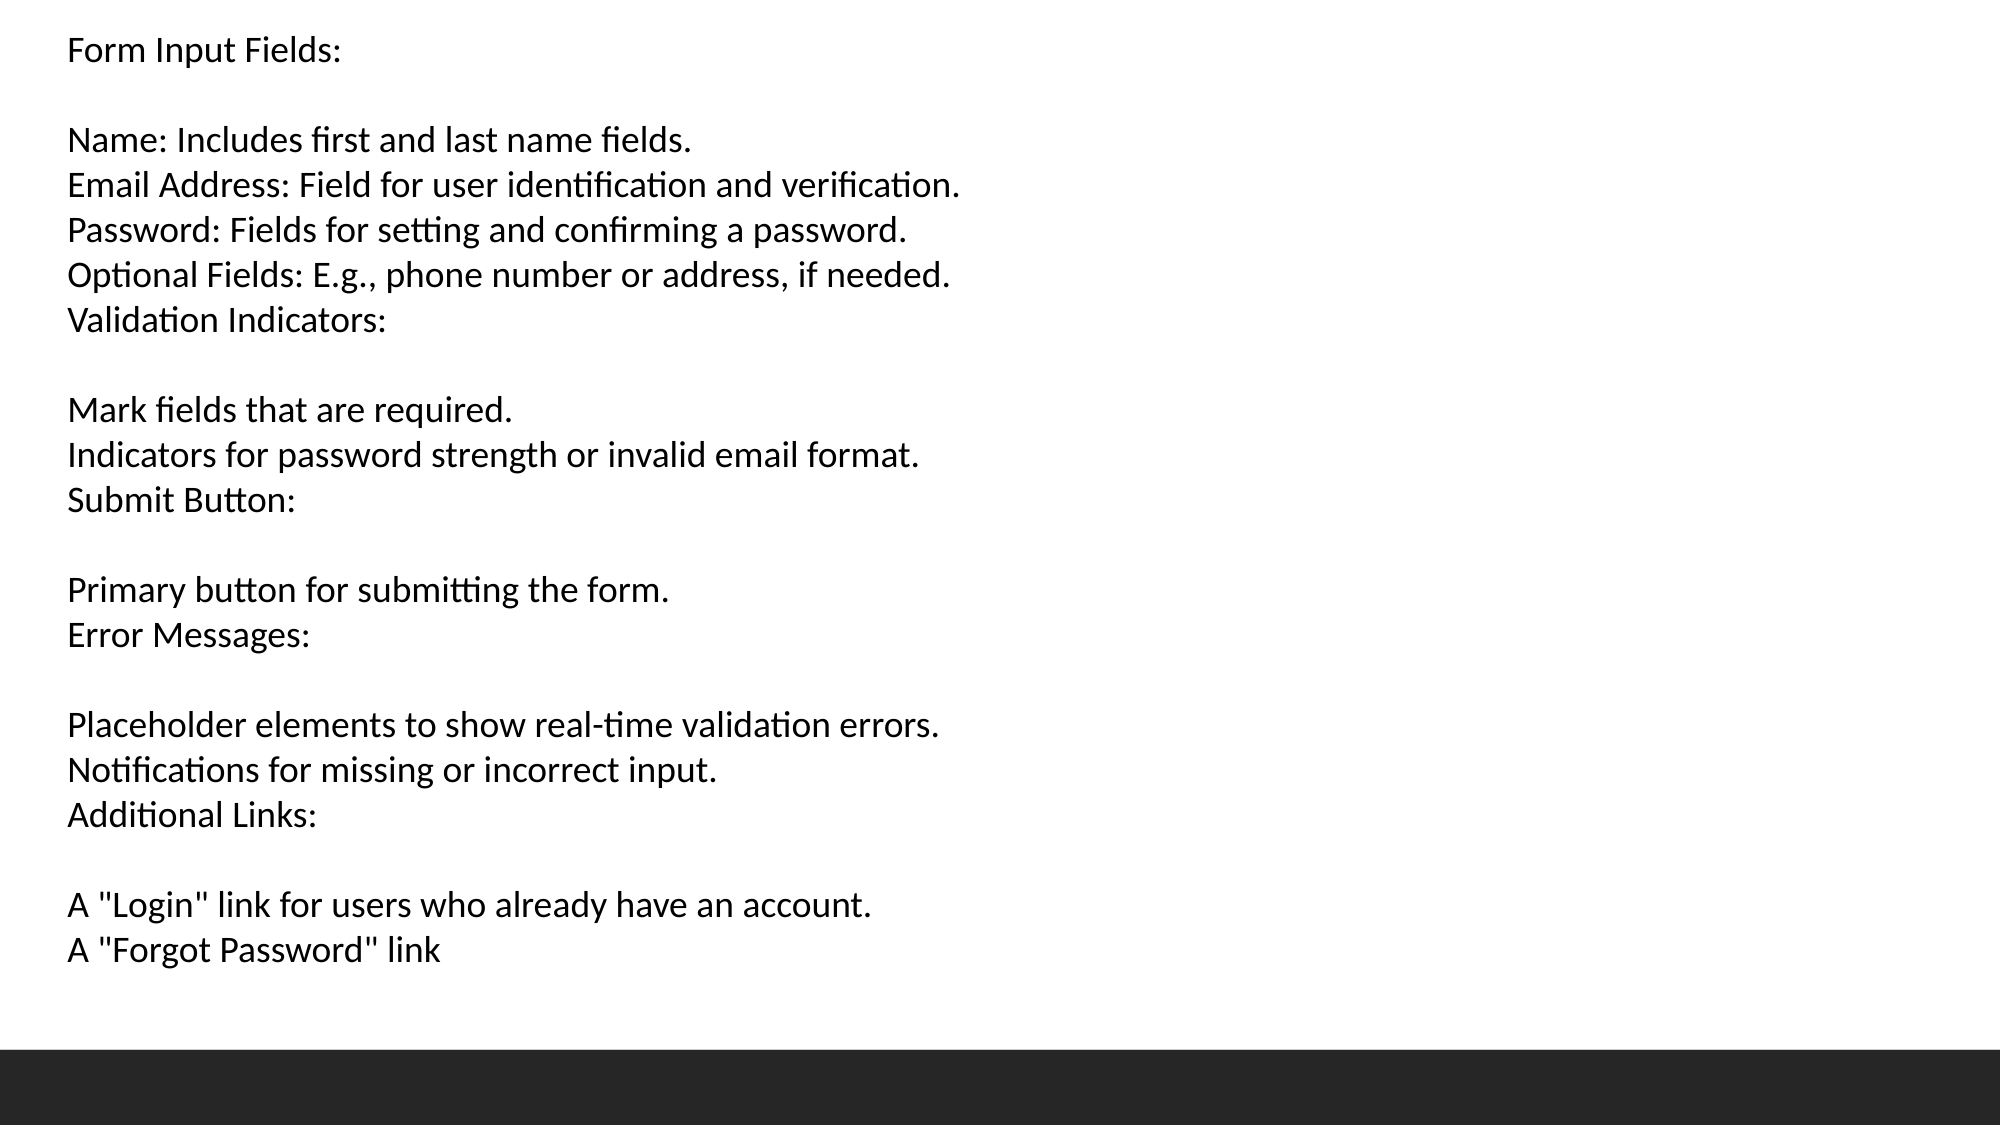

Form Input Fields:

Name: Includes first and last name fields.
Email Address: Field for user identification and verification.
Password: Fields for setting and confirming a password.
Optional Fields: E.g., phone number or address, if needed.
Validation Indicators:

Mark fields that are required.
Indicators for password strength or invalid email format.
Submit Button:

Primary button for submitting the form.
Error Messages:

Placeholder elements to show real-time validation errors.
Notifications for missing or incorrect input.
Additional Links:

A "Login" link for users who already have an account.
A "Forgot Password" link